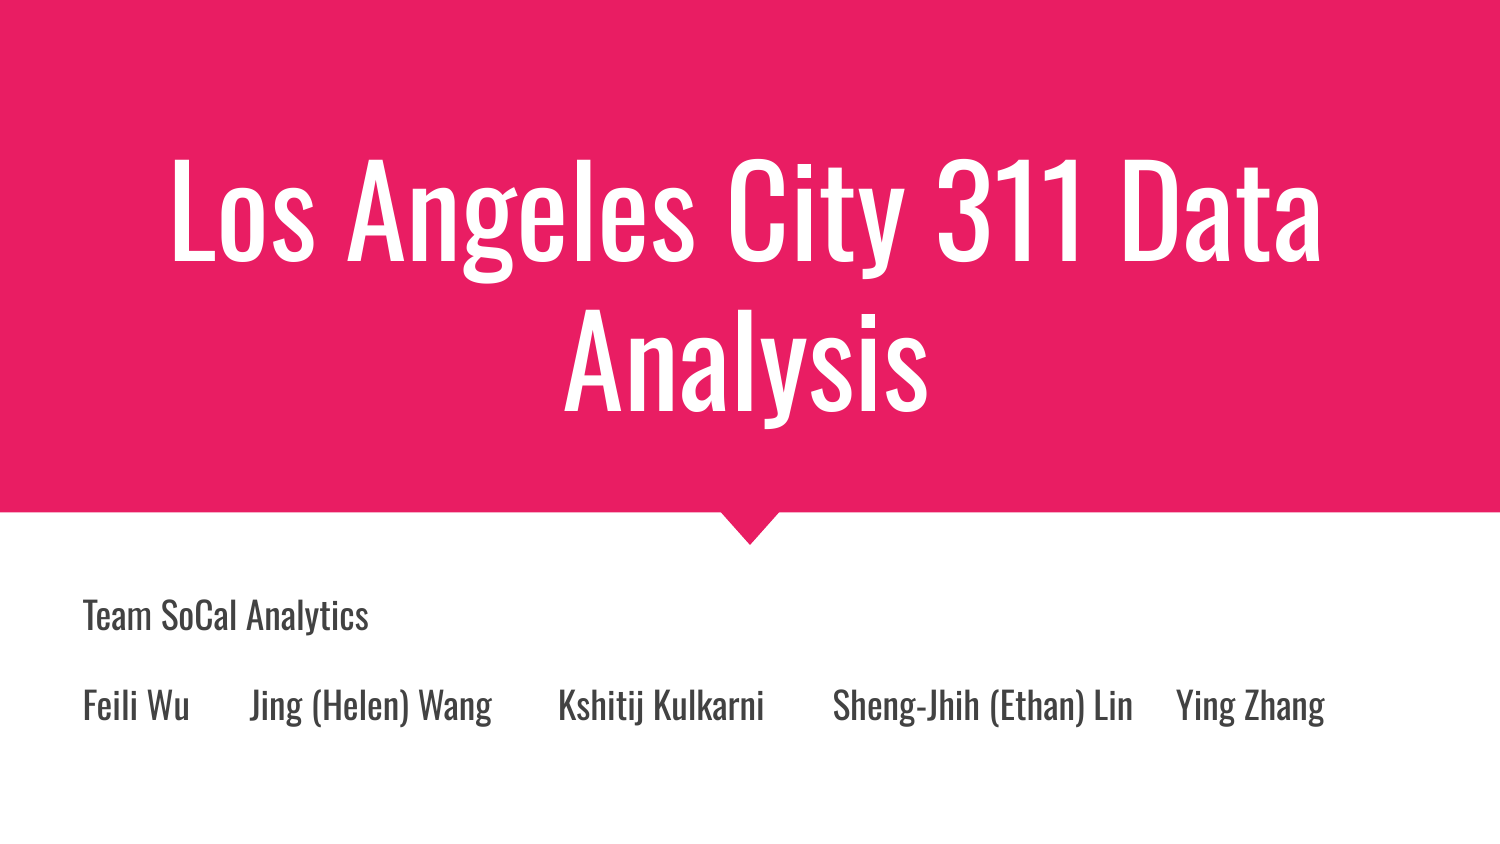

# Los Angeles City 311 Data Analysis
Team SoCal Analytics

Feili Wu	  Jing (Helen) Wang	   Kshitij Kulkarni	Sheng-Jhih (Ethan) Lin     Ying Zhang